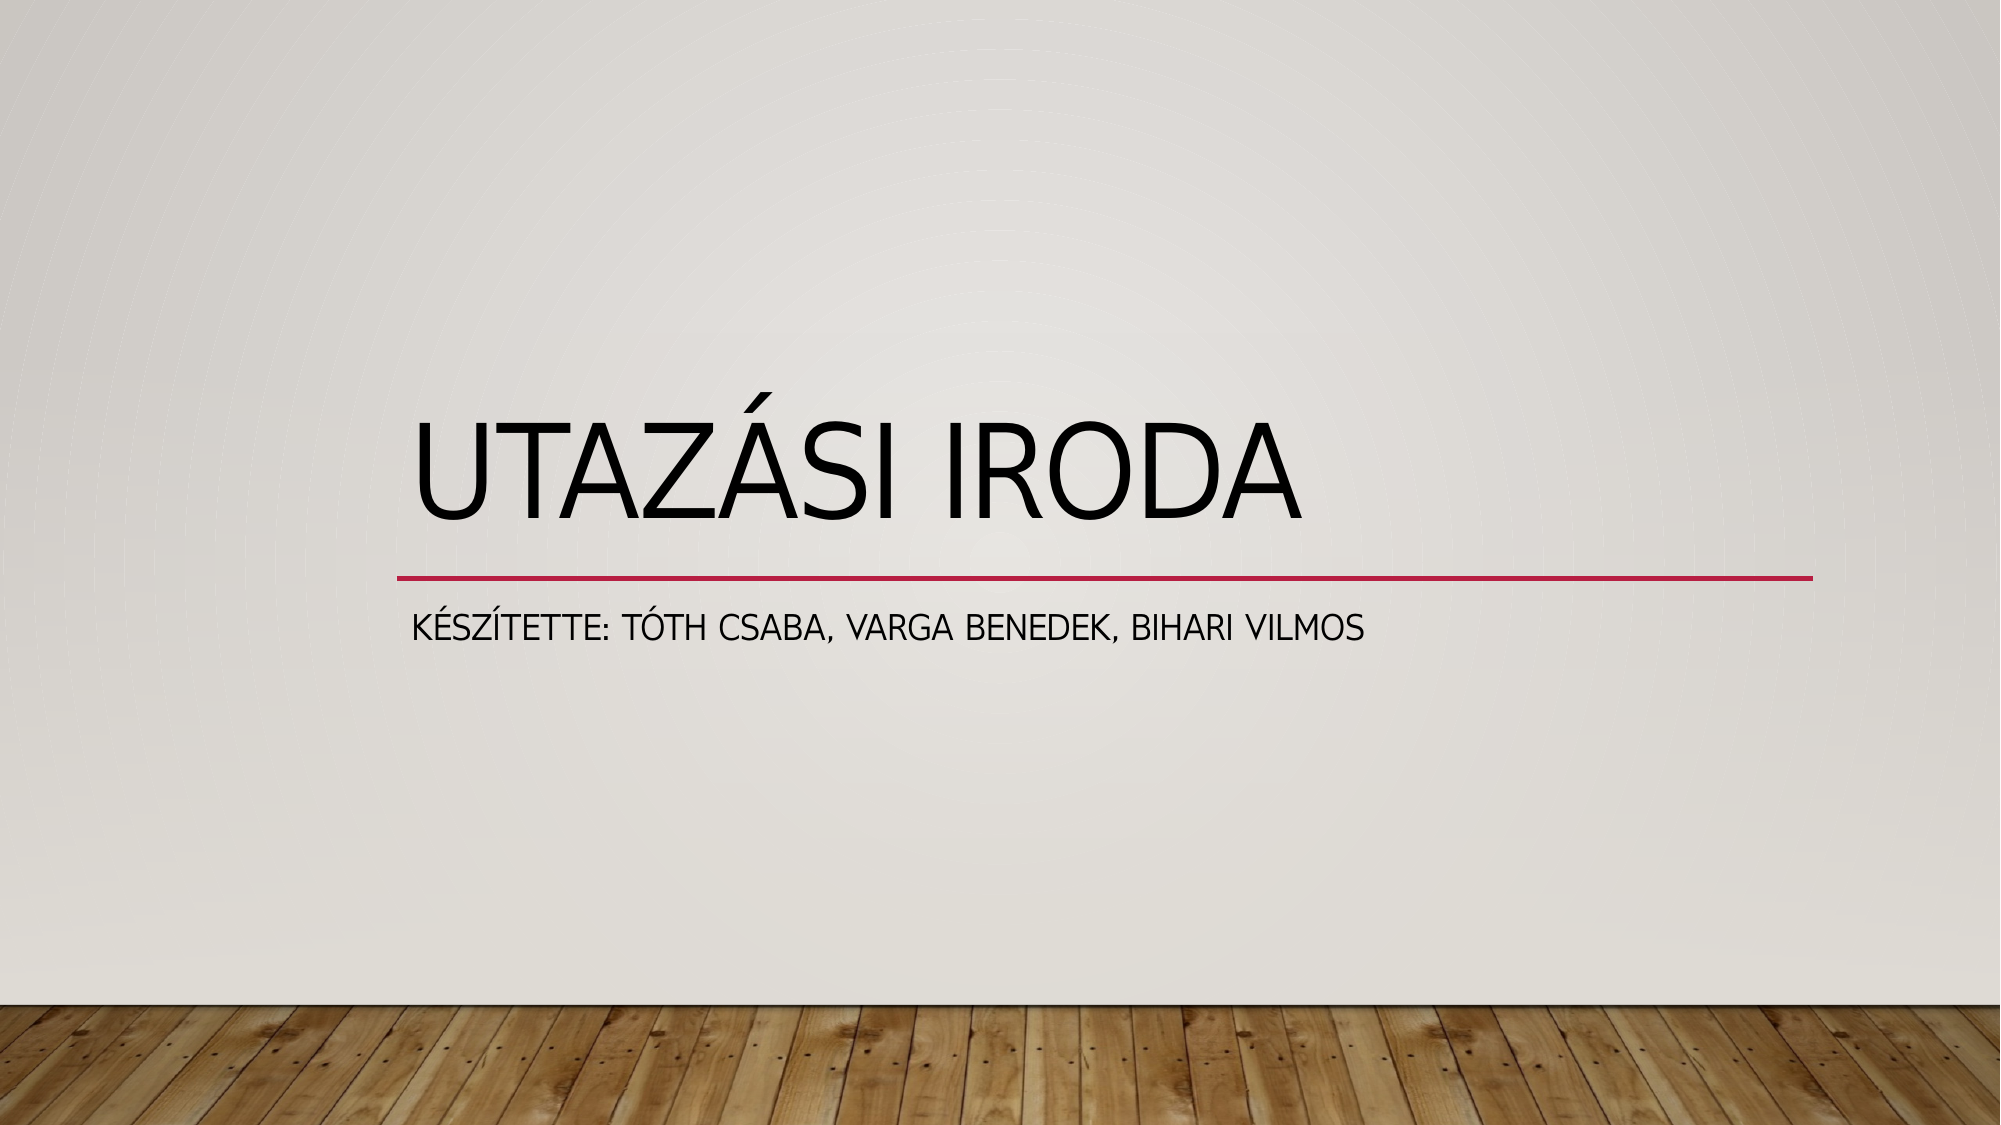

# Utazási iroda
Készítette: Tóth Csaba, varga Benedek, bihari Vilmos